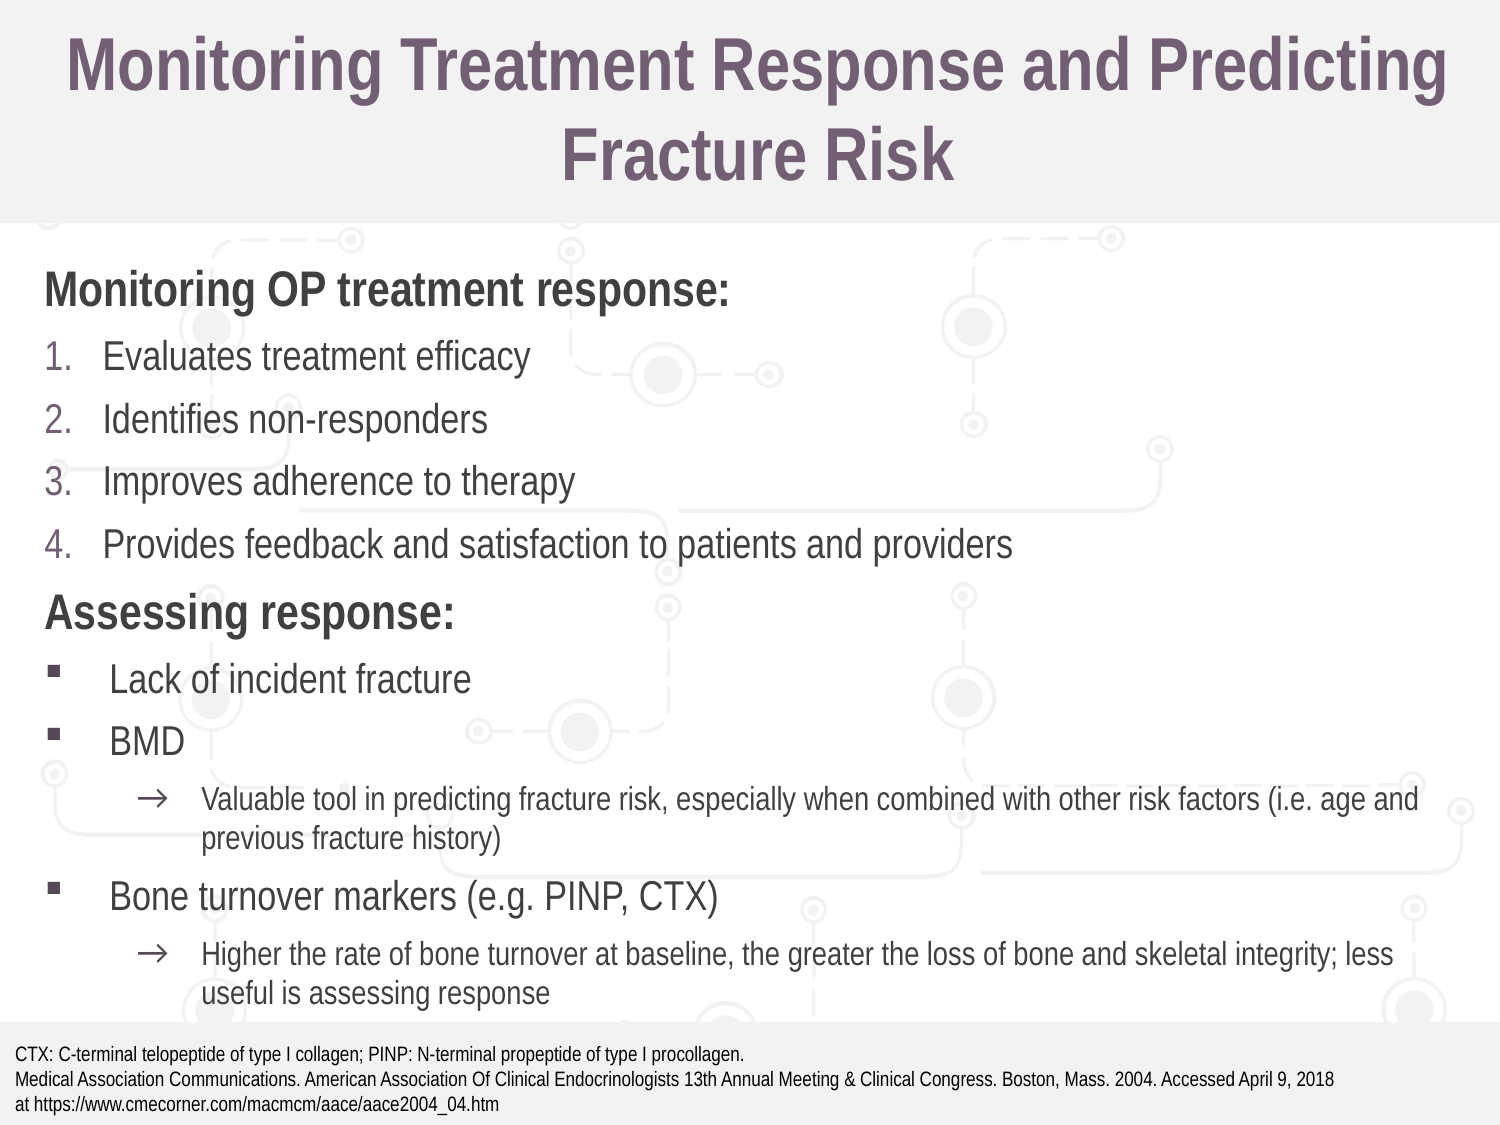

# Monitoring Treatment Response and Predicting Fracture Risk
Monitoring OP treatment response:
Evaluates treatment efficacy
Identifies non-responders
Improves adherence to therapy
Provides feedback and satisfaction to patients and providers
Assessing response:
Lack of incident fracture
BMD
Valuable tool in predicting fracture risk, especially when combined with other risk factors (i.e. age and previous fracture history)
Bone turnover markers (e.g. PINP, CTX)
Higher the rate of bone turnover at baseline, the greater the loss of bone and skeletal integrity; less useful is assessing response

CTX: C-terminal telopeptide of type I collagen; PINP: N-terminal propeptide of type I procollagen.
Medical Association Communications. American Association Of Clinical Endocrinologists 13th Annual Meeting & Clinical Congress. Boston, Mass. 2004. Accessed April 9, 2018 at https://www.cmecorner.com/macmcm/aace/aace2004_04.htm